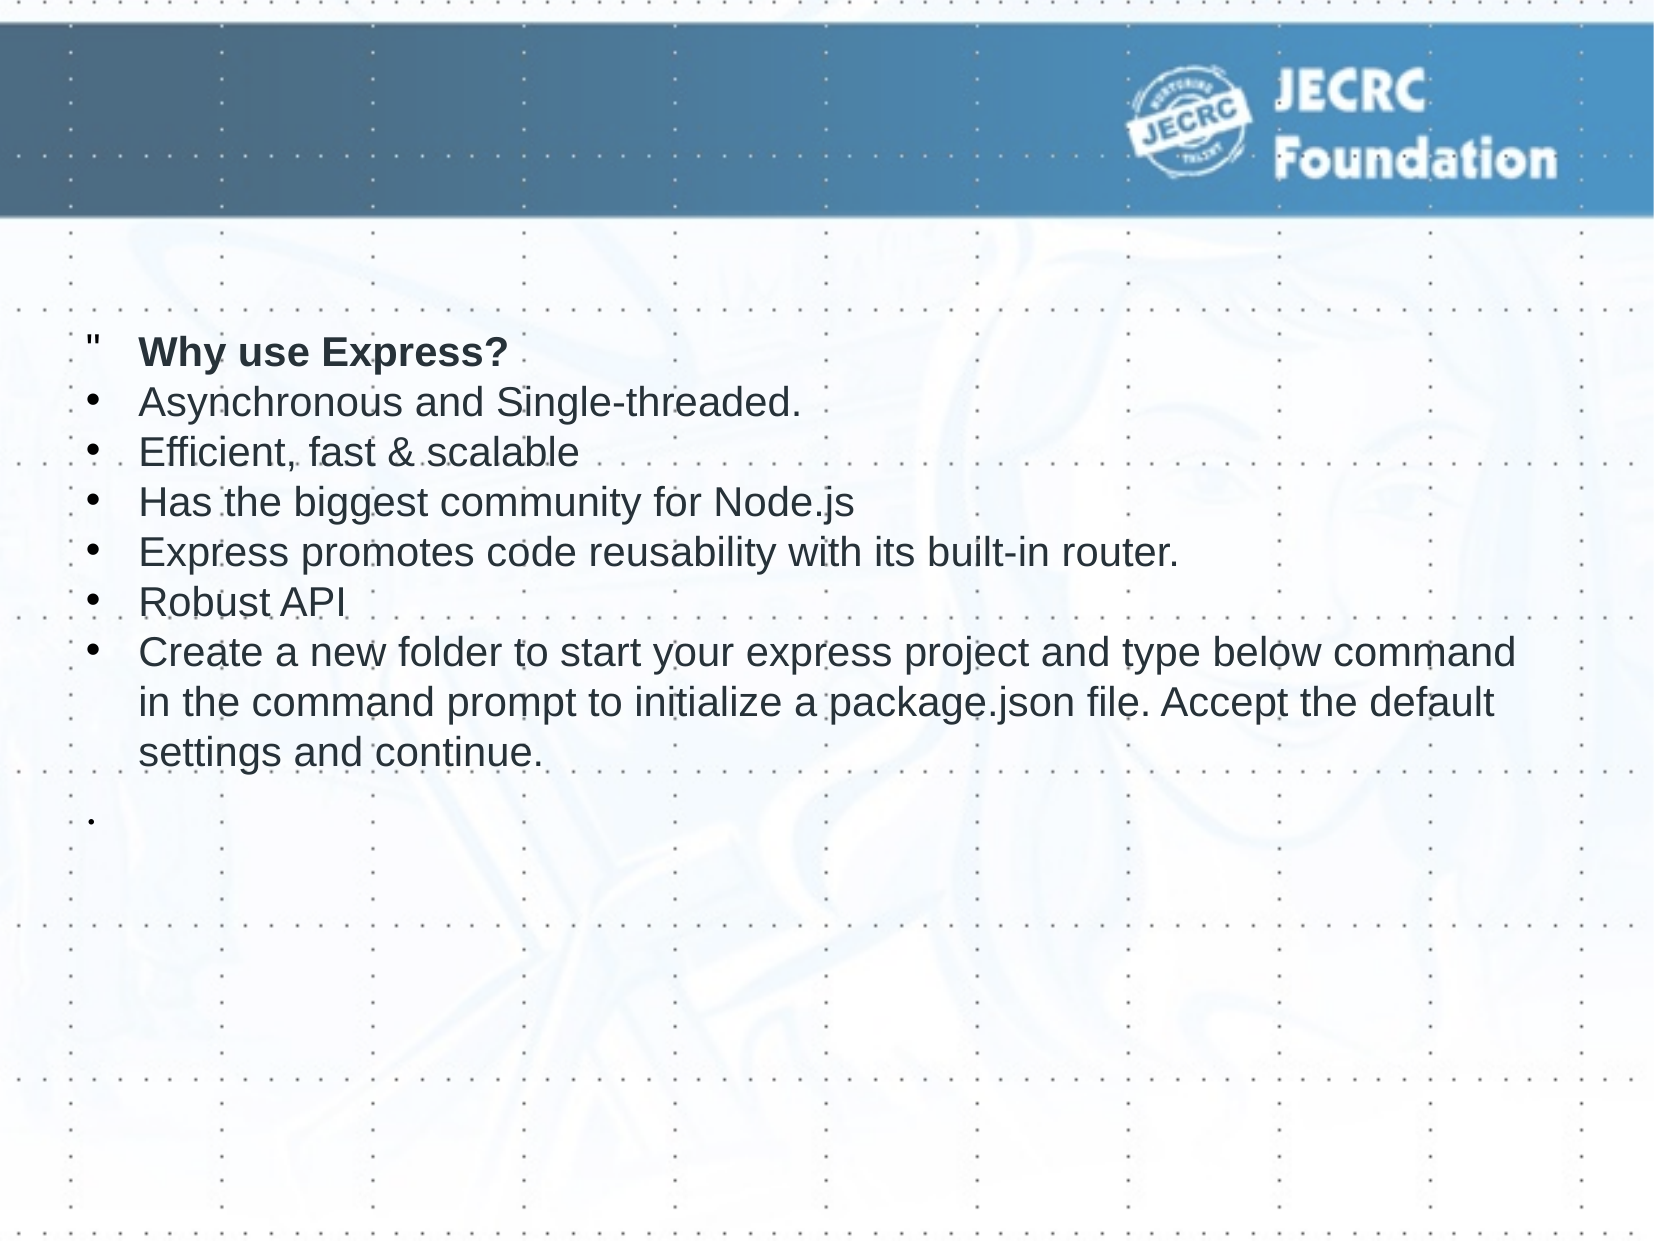

Why use Express?
Asynchronous and Single-threaded.
Efficient, fast & scalable
Has the biggest community for Node.js
Express promotes code reusability with its built-in router.
Robust API
Create a new folder to start your express project and type below command in the command prompt to initialize a package.json file. Accept the default settings and continue.
.